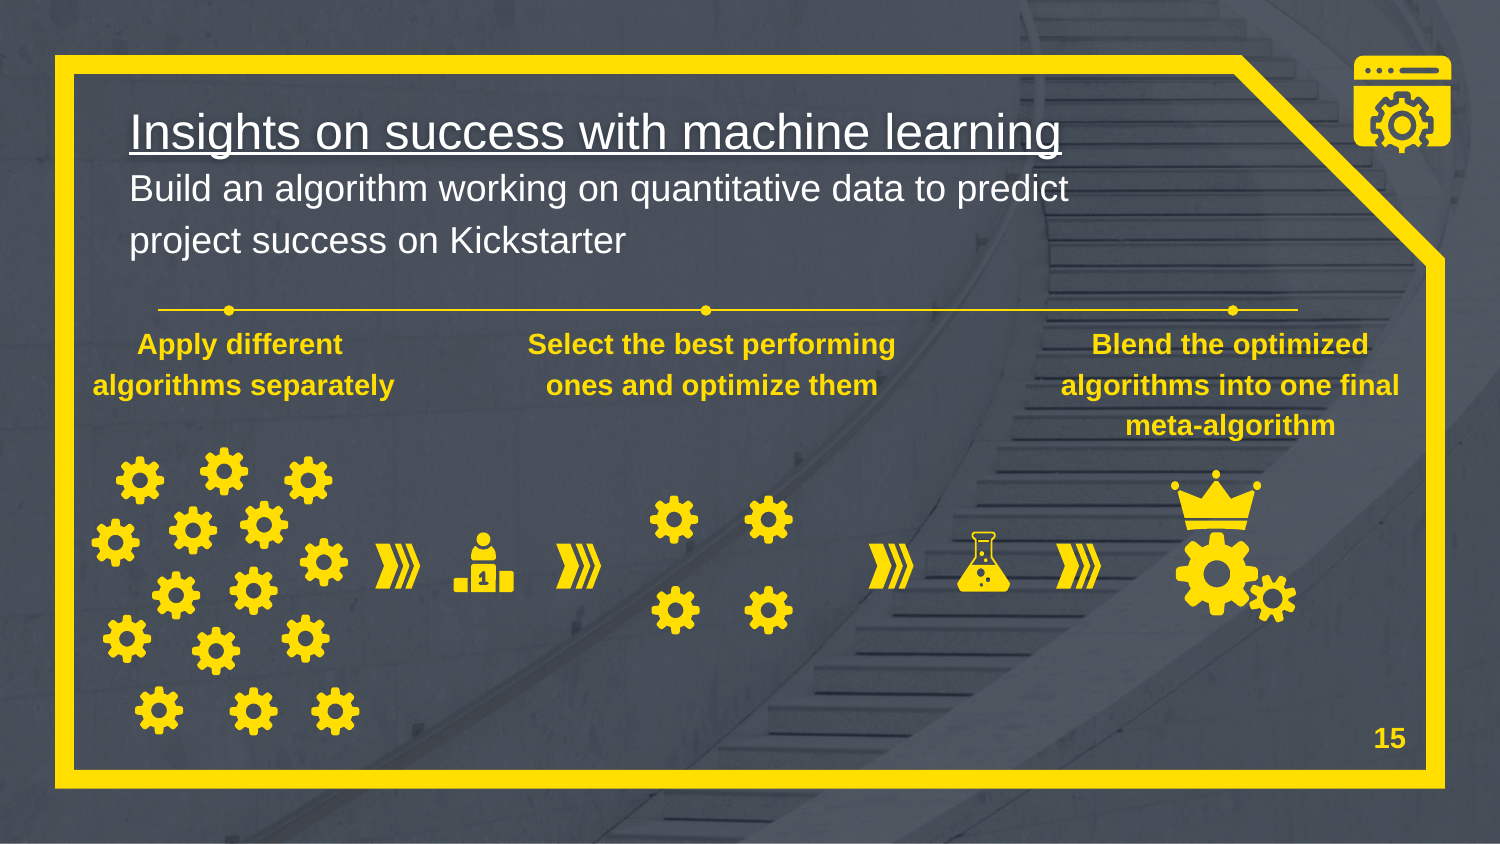

# Insights on success with machine learning
Build an algorithm working on quantitative data to predict project success on Kickstarter

Apply different
algorithms separately
Select the best performing ones and optimize them
Blend the optimized algorithms into one final meta-algorithm

15